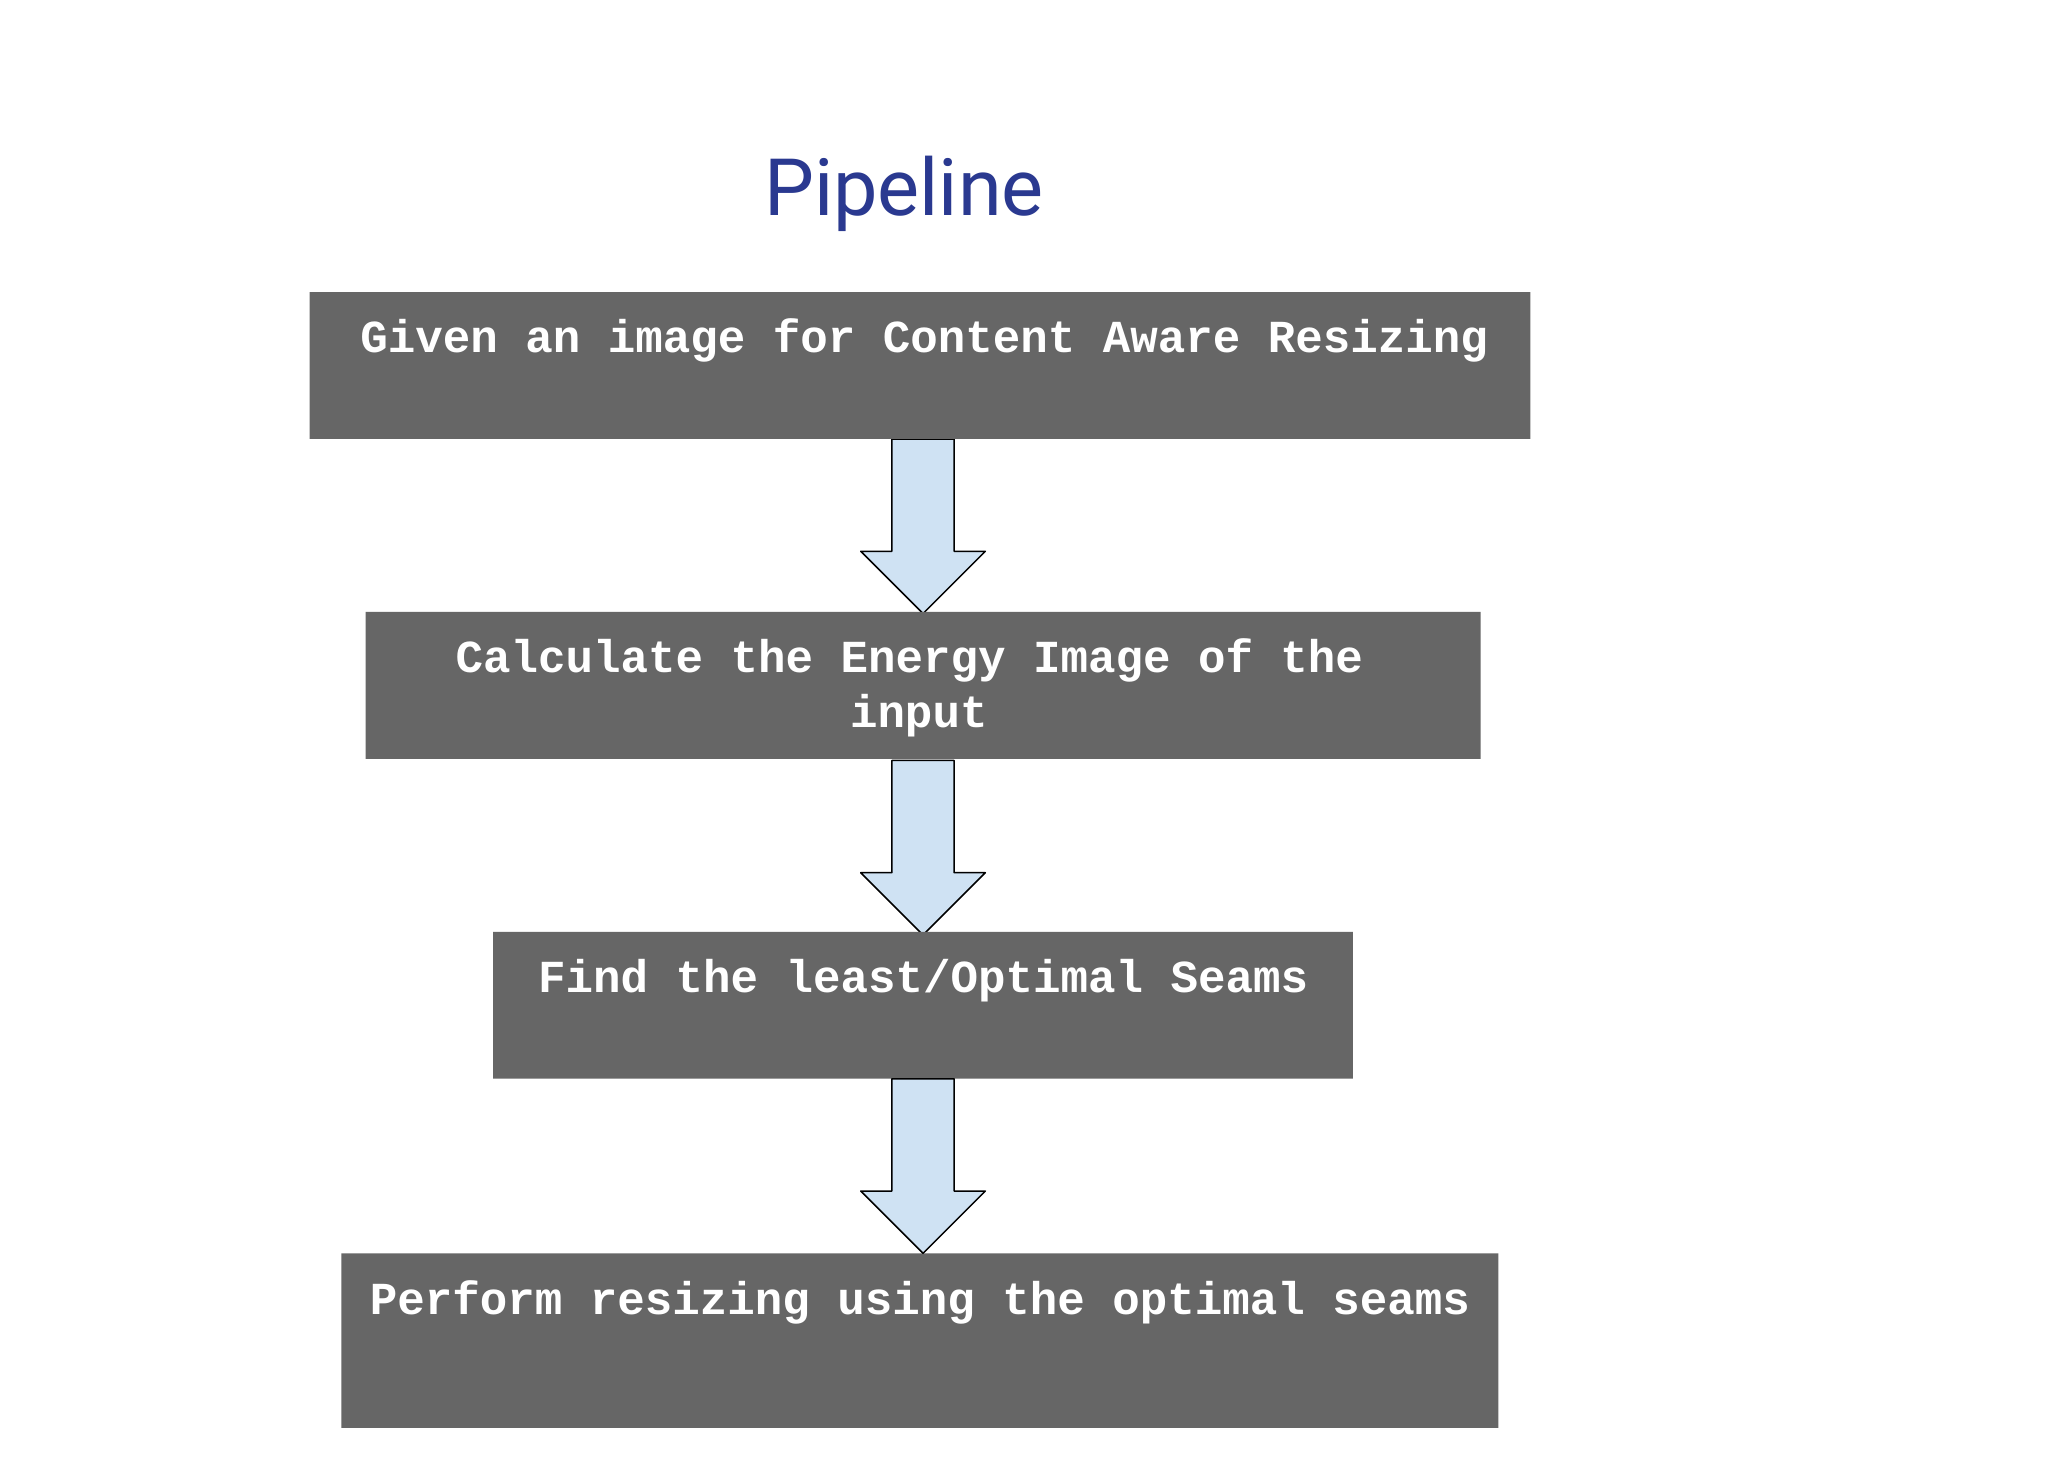

# Pipeline

 Given an image for Content Aware Resizing

Calculate the Energy Image of the  input

Find the least/Optimal Seams

Perform resizing using the optimal seams